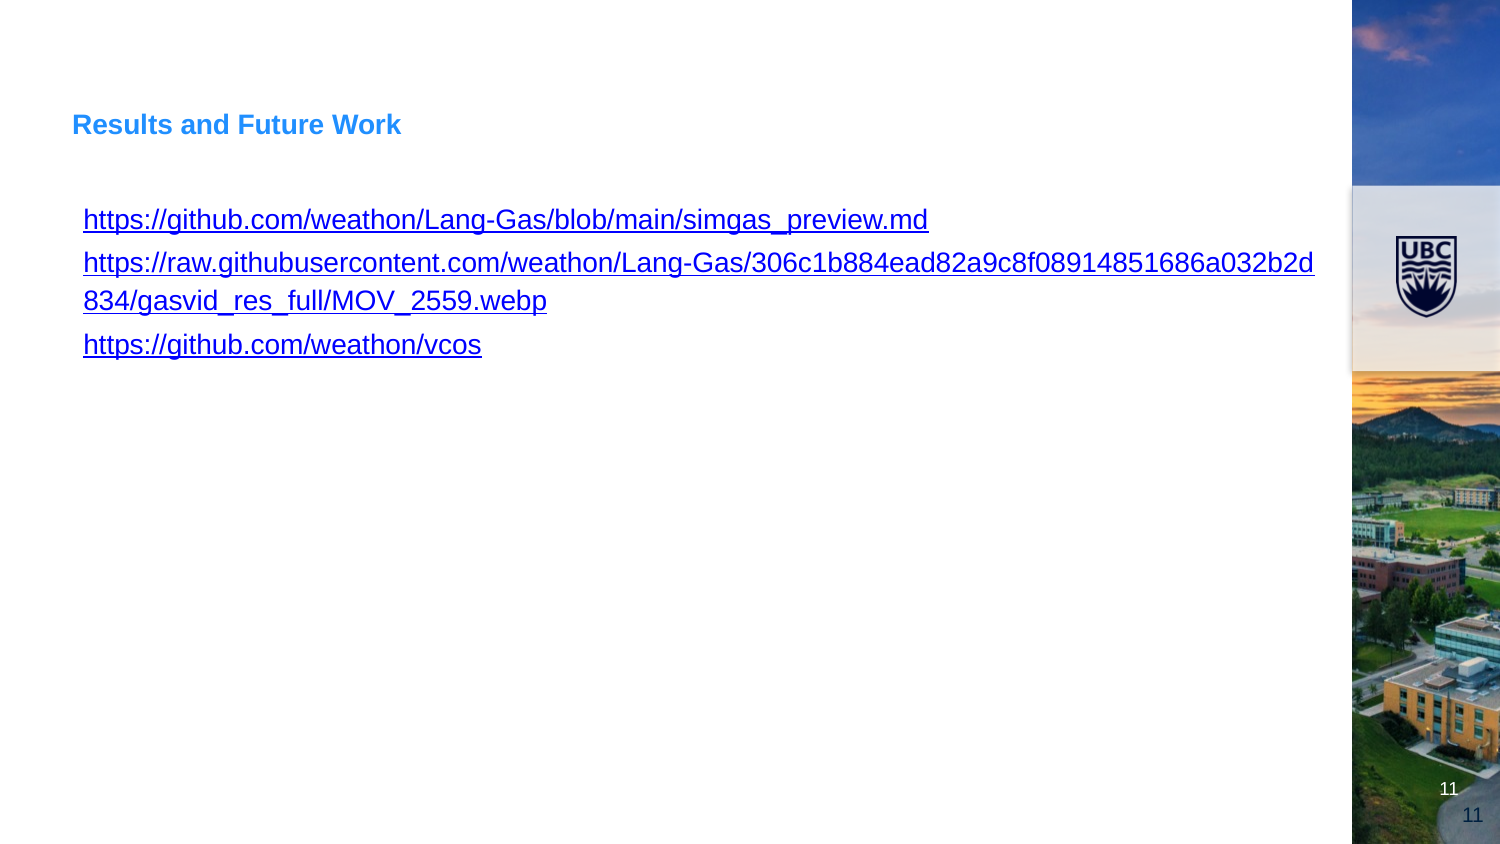

# Results and Future Work
https://github.com/weathon/Lang-Gas/blob/main/simgas_preview.md
https://raw.githubusercontent.com/weathon/Lang-Gas/306c1b884ead82a9c8f08914851686a032b2d834/gasvid_res_full/MOV_2559.webp
https://github.com/weathon/vcos

11